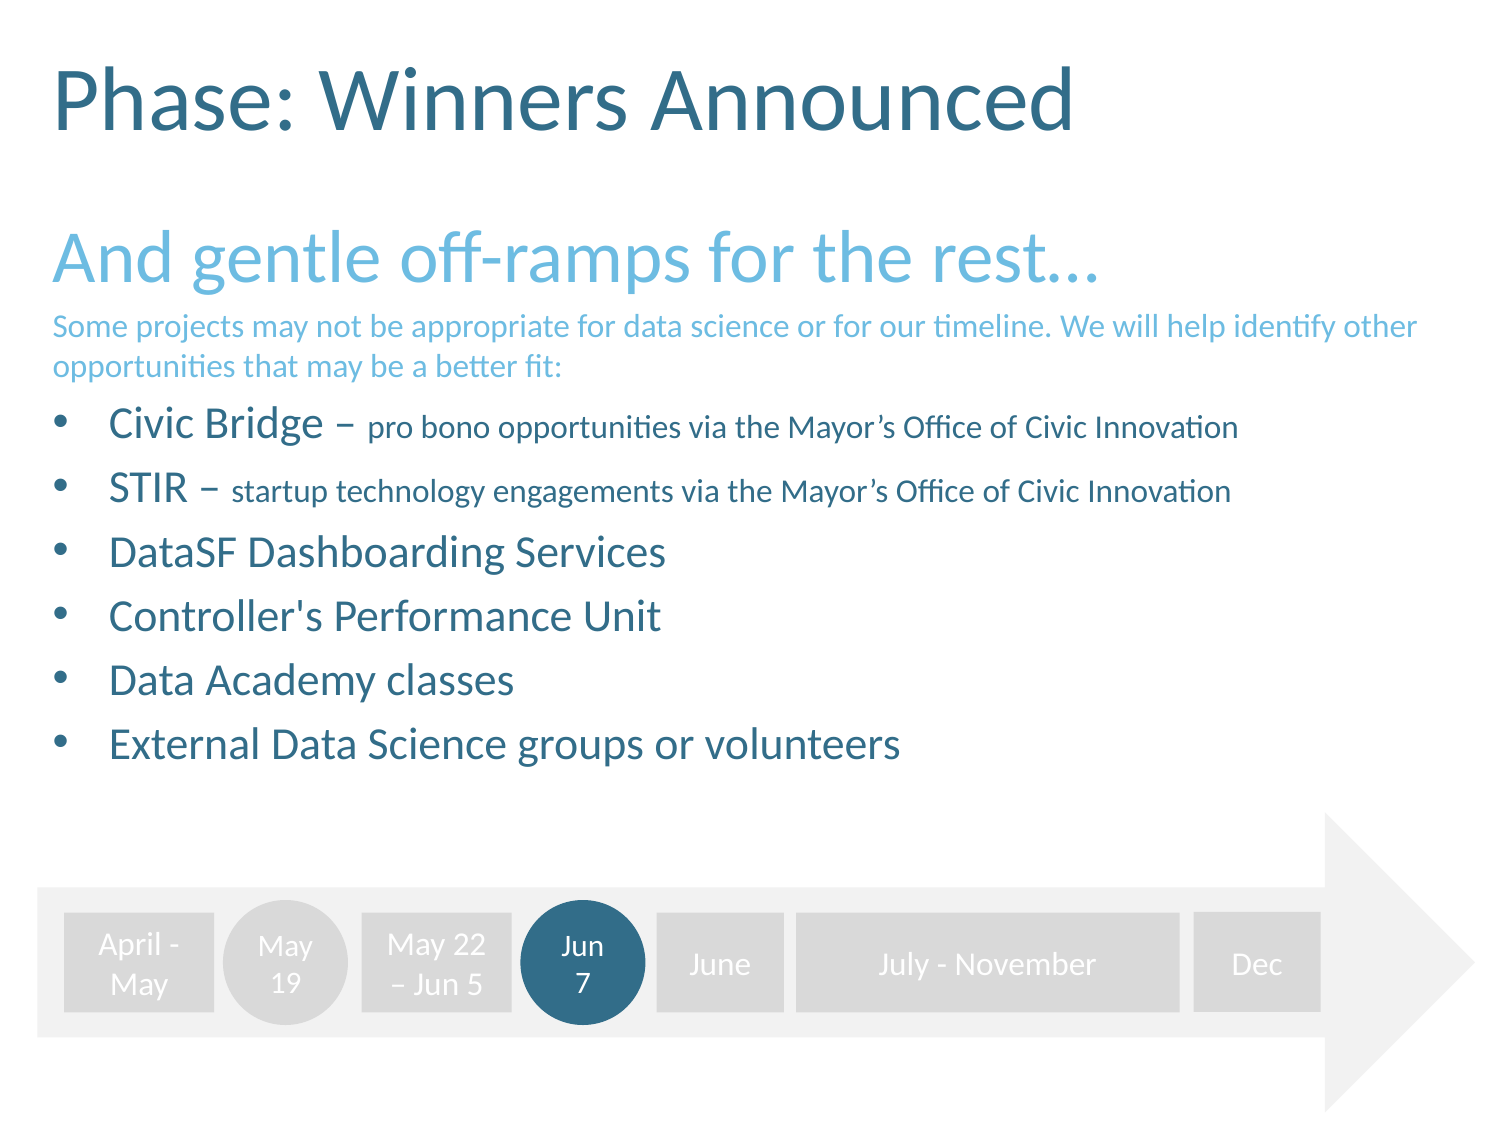

# Phase: Winners Announced
And gentle off-ramps for the rest…
Some projects may not be appropriate for data science or for our timeline. We will help identify other opportunities that may be a better fit:
Civic Bridge – pro bono opportunities via the Mayor’s Office of Civic Innovation
STIR – startup technology engagements via the Mayor’s Office of Civic Innovation
DataSF Dashboarding Services
Controller's Performance Unit
Data Academy classes
External Data Science groups or volunteers

May 19
Jun 7
Dec
April - May
May 22 – Jun 5
June
July - November